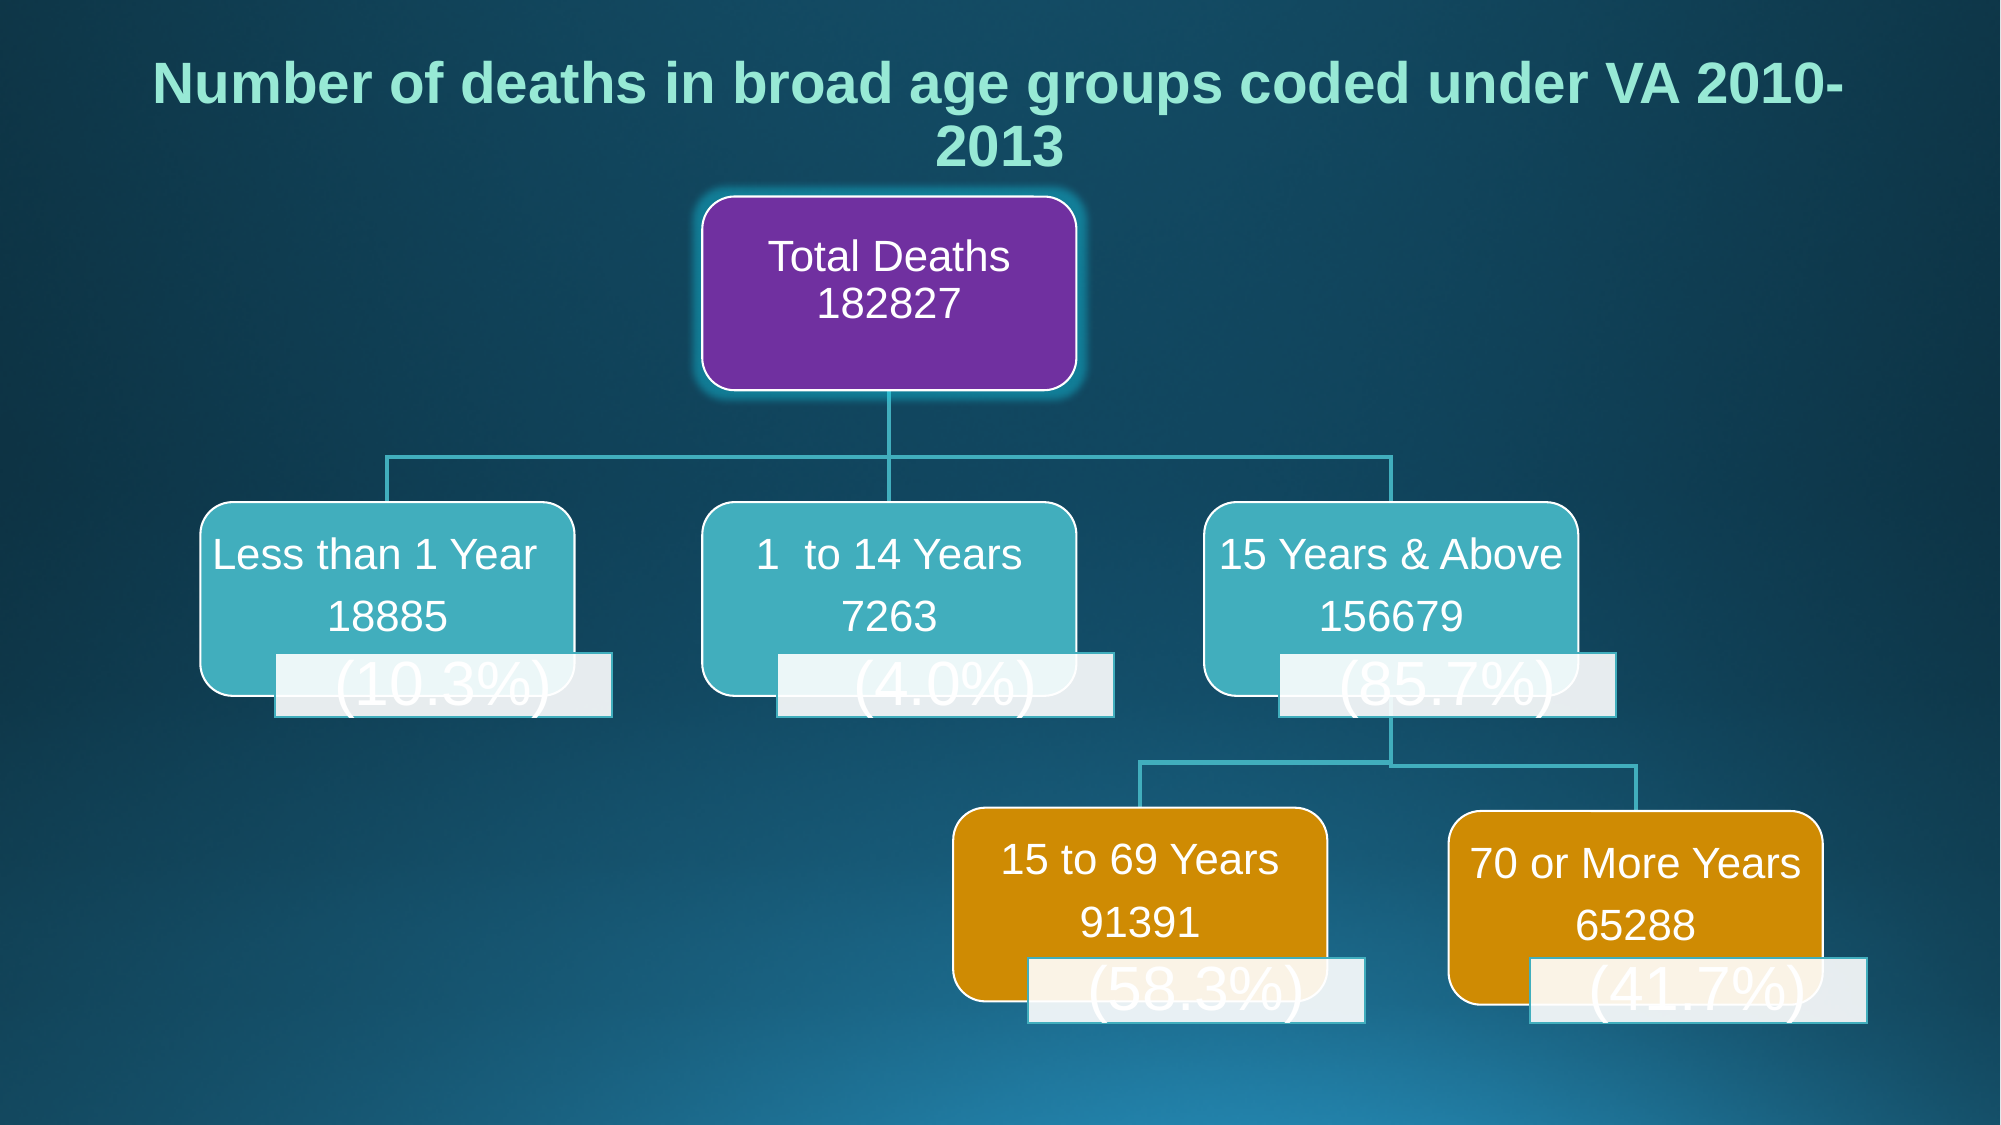

# Number of deaths in broad age groups coded under VA 2010-2013
Total Deaths 182827

Less than 1 Year
18885
(10.3%)
1  to 14 Years
7263
(4.0%)
15 Years & Above
156679
(85.7%)
15 to 69 Years
91391
(58.3%)
70 or More Years
65288
(41.7%)